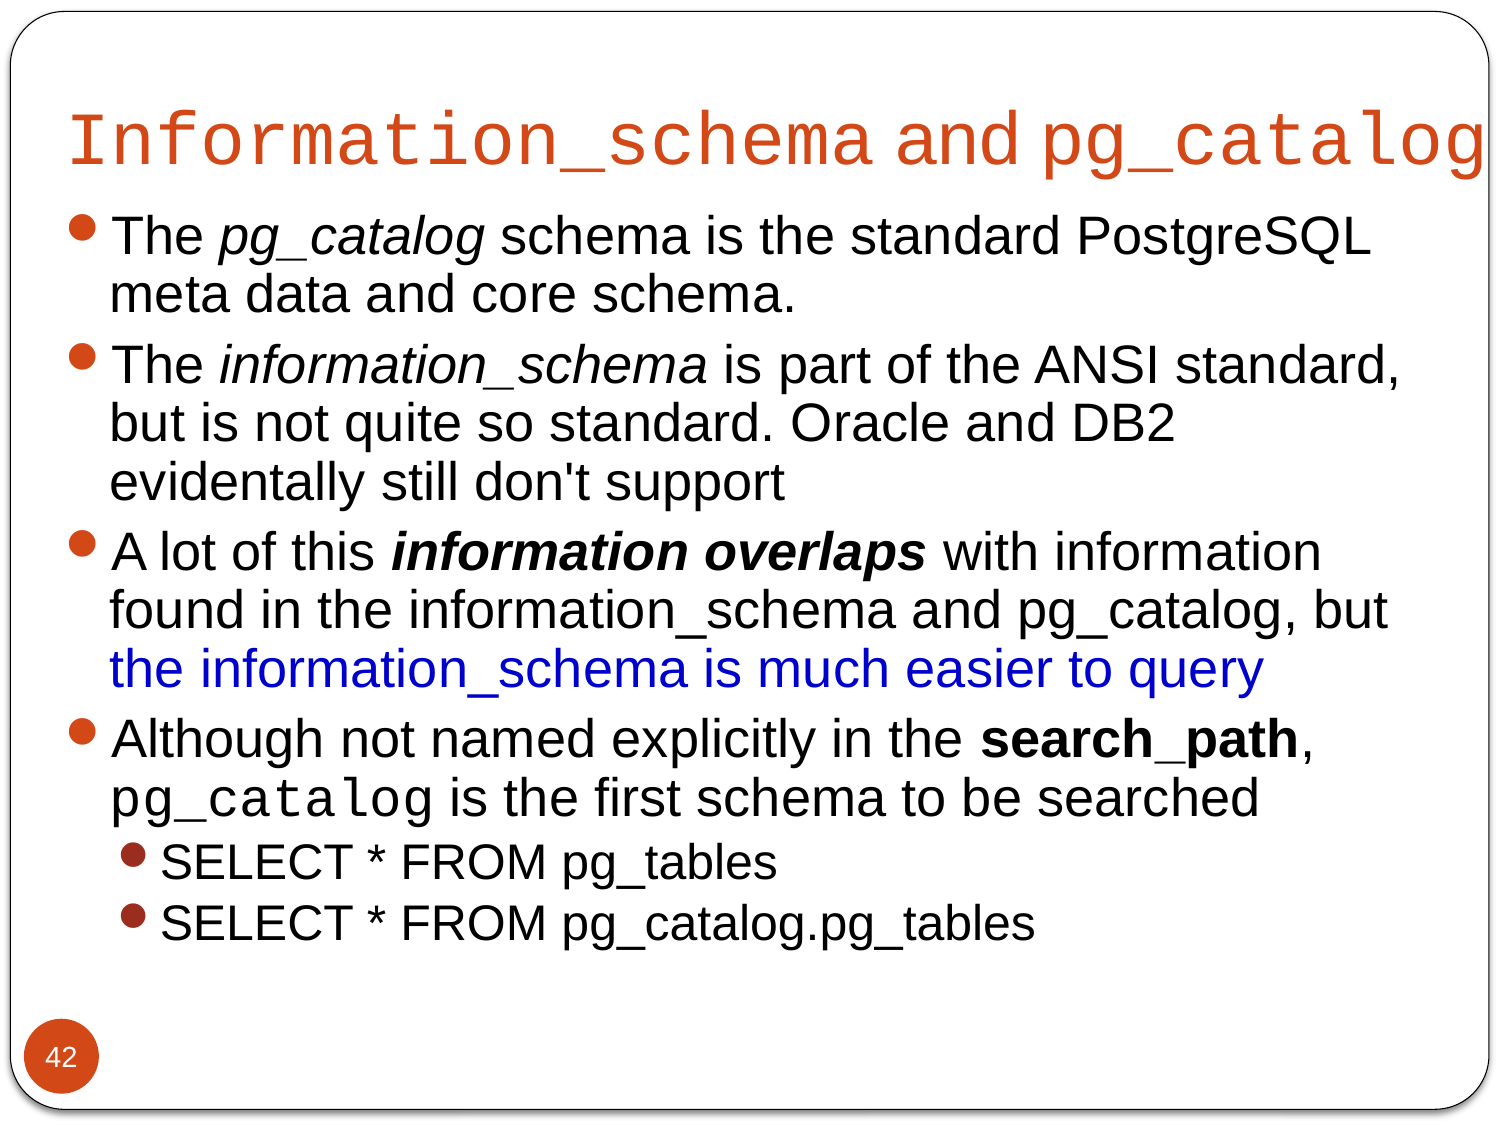

# Information_schema and pg_catalog
The pg_catalog schema is the standard PostgreSQL meta data and core schema.
The information_schema is part of the ANSI standard, but is not quite so standard. Oracle and DB2 evidentally still don't support
A lot of this information overlaps with information found in the information_schema and pg_catalog, but the information_schema is much easier to query
Although not named explicitly in the search_path, pg_catalog is the first schema to be searched
SELECT * FROM pg_tables
SELECT * FROM pg_catalog.pg_tables
42